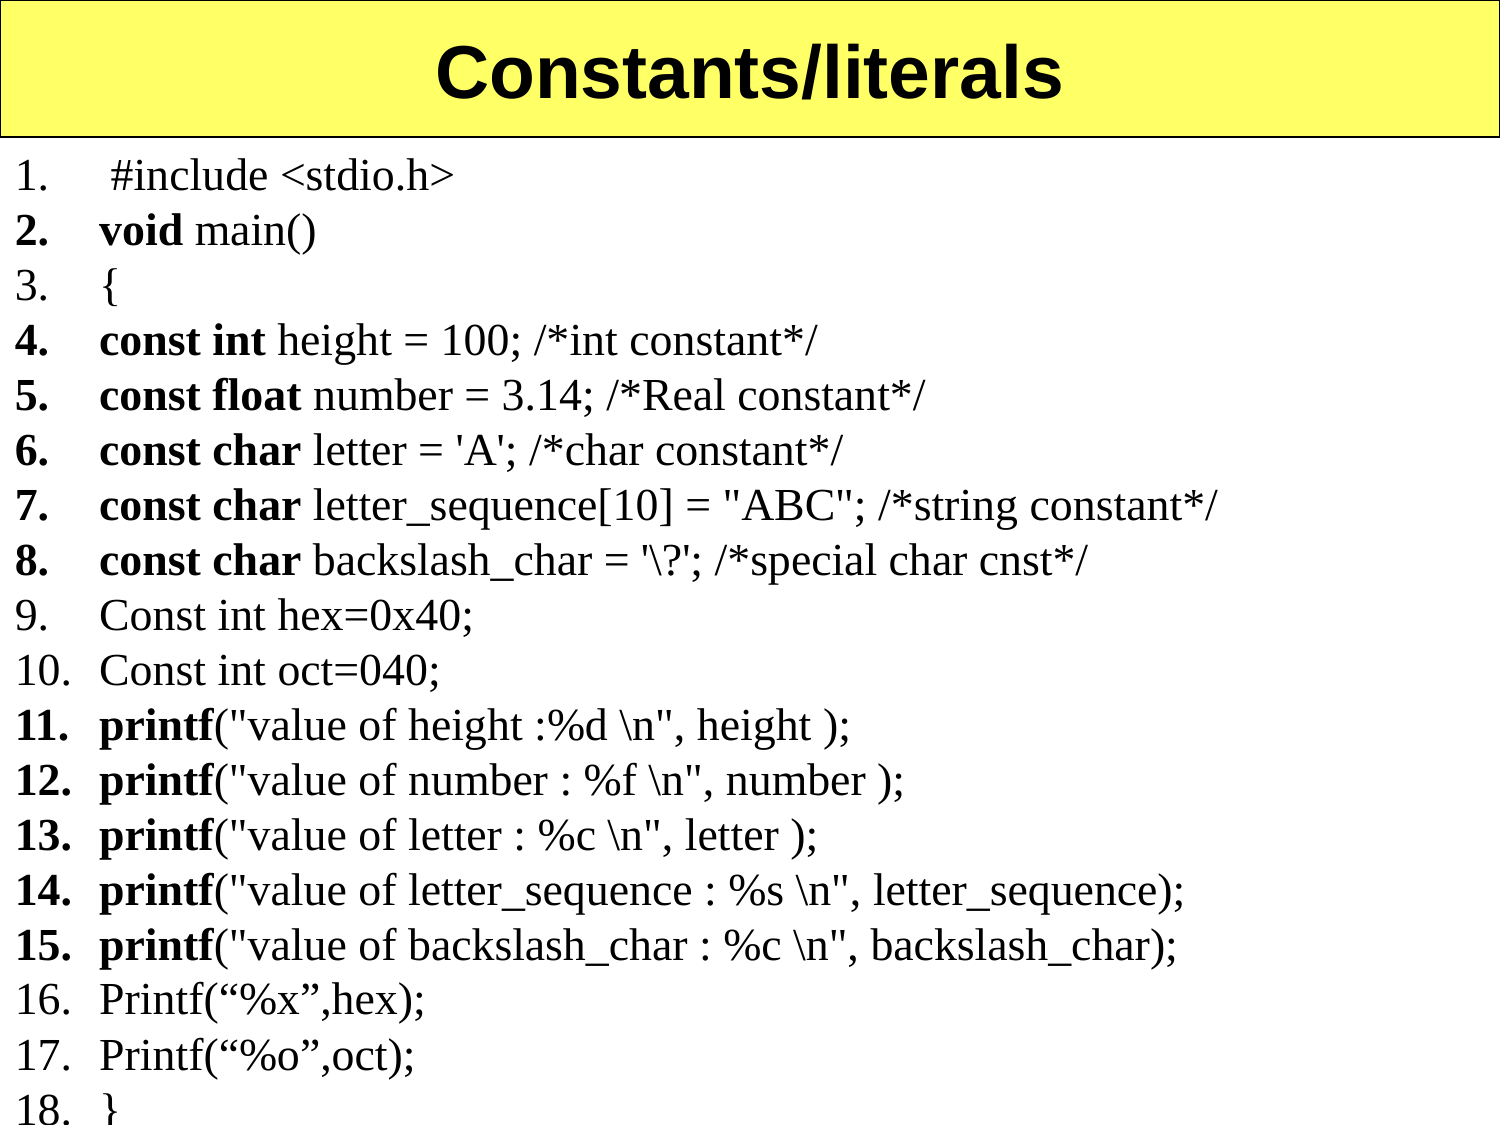

Constants/literals
 #include <stdio.h>
void main()
{
const int height = 100; /*int constant*/
const float number = 3.14; /*Real constant*/
const char letter = 'A'; /*char constant*/
const char letter_sequence[10] = "ABC"; /*string constant*/
const char backslash_char = '\?'; /*special char cnst*/
Const int hex=0x40;
Const int oct=040;
printf("value of height :%d \n", height );
printf("value of number : %f \n", number );
printf("value of letter : %c \n", letter );
printf("value of letter_sequence : %s \n", letter_sequence);
printf("value of backslash_char : %c \n", backslash_char);
Printf(“%x”,hex);
Printf(“%o”,oct);
}